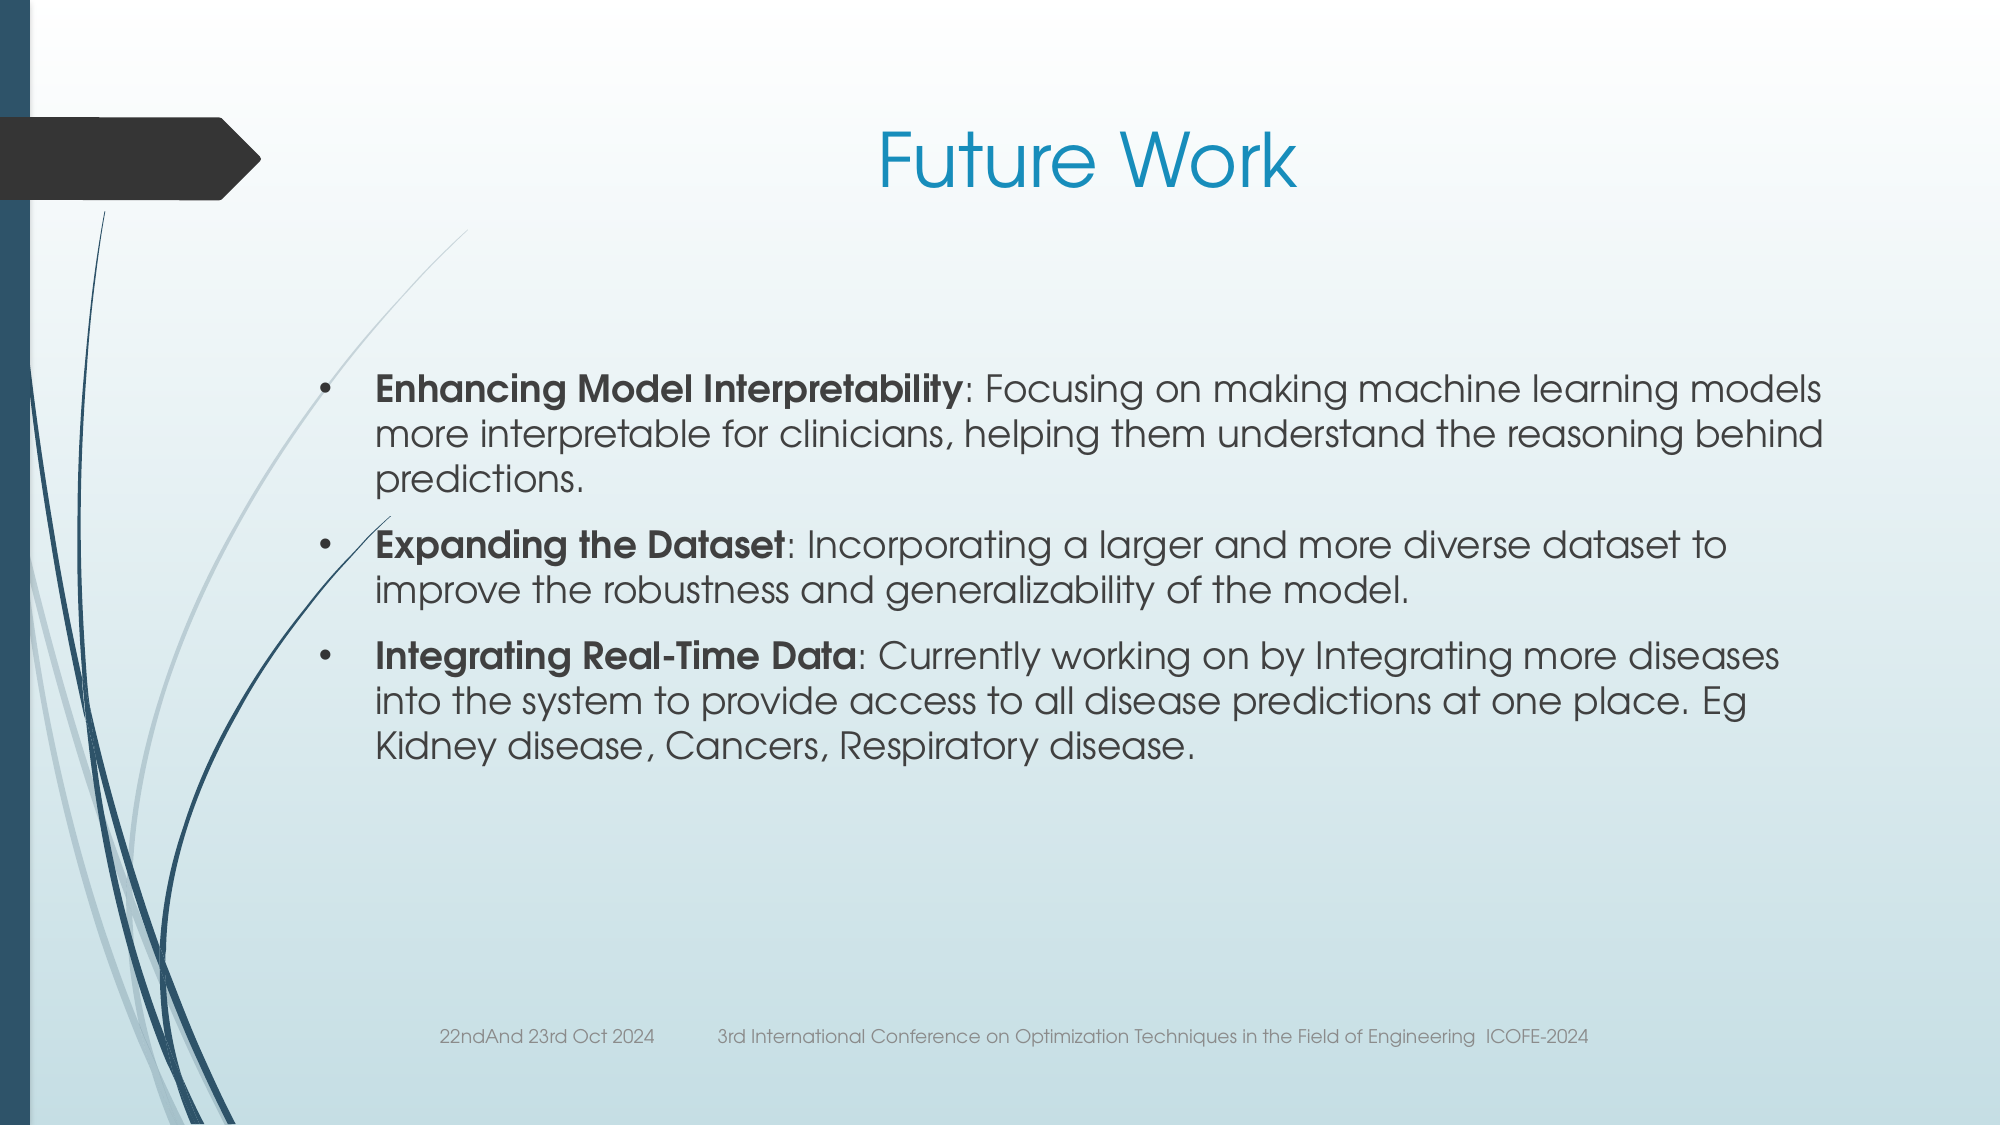

# Future Work
18
Enhancing Model Interpretability: Focusing on making machine learning models more interpretable for clinicians, helping them understand the reasoning behind predictions.
Expanding the Dataset: Incorporating a larger and more diverse dataset to improve the robustness and generalizability of the model.
Integrating Real-Time Data: Currently working on by Integrating more diseases into the system to provide access to all disease predictions at one place. Eg Kidney disease, Cancers, Respiratory disease.
22ndAnd 23rd Oct 2024            3rd International Conference on Optimization Techniques in the Field of Engineering  ICOFE-2024